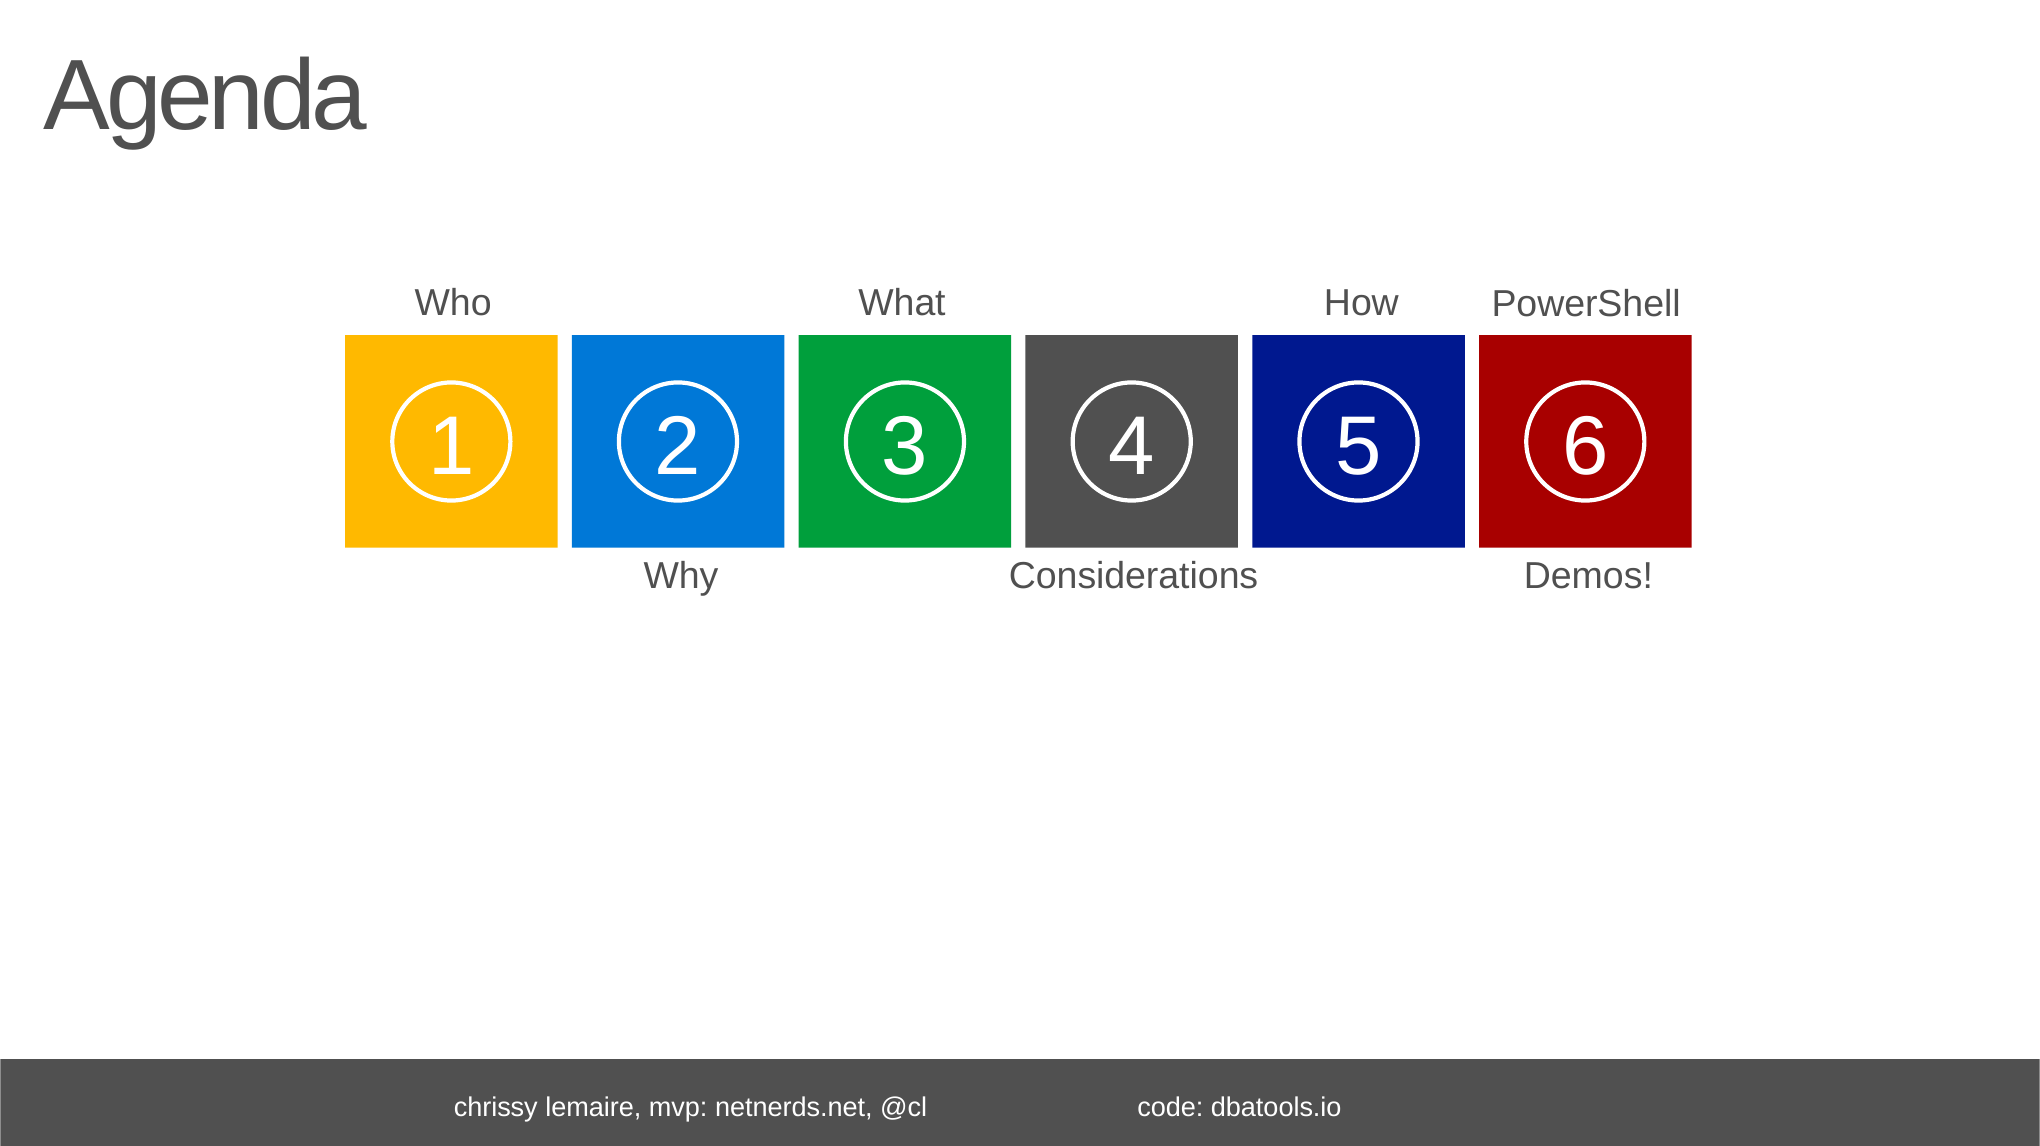

# Agenda
Who
What
How
PowerShell

1

2

3

4

5

6
Why
Considerations
Demos!

chrissy lemaire, mvp: netnerds.net, @cl                            code: dbatools.io